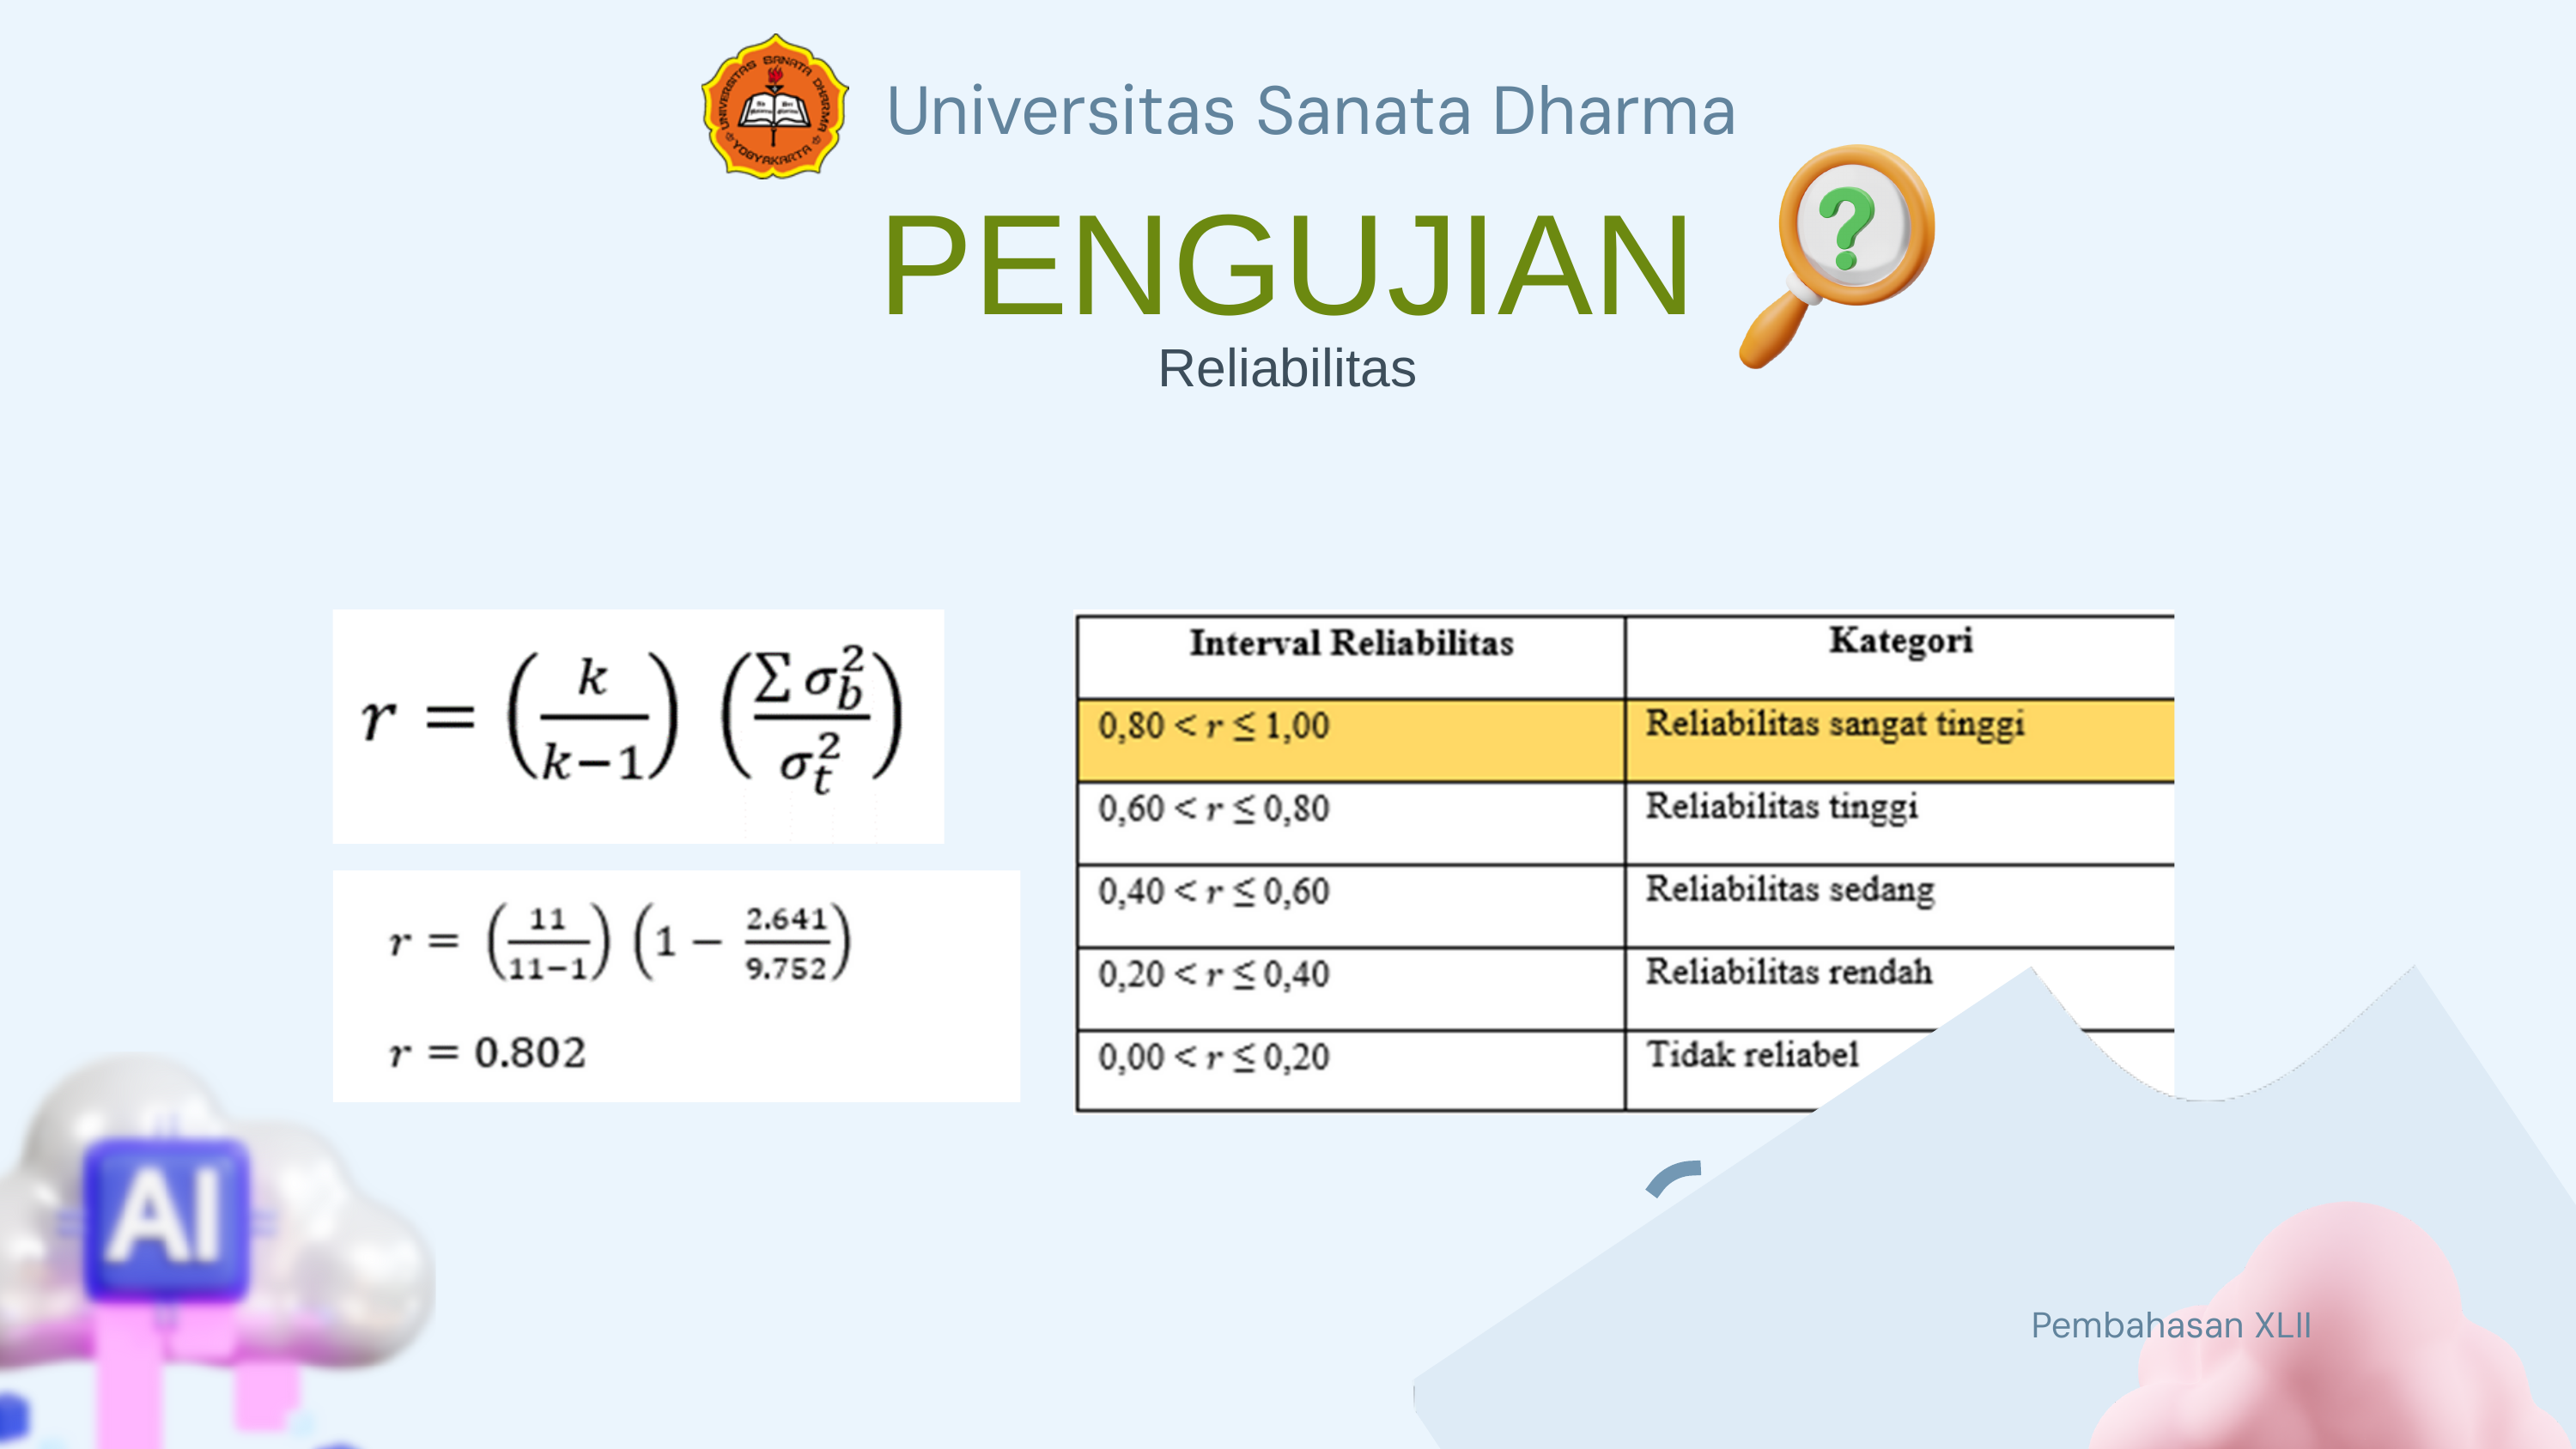

Universitas Sanata Dharma

PENGUJIAN
Reliabilitas

Pembahasan XLII